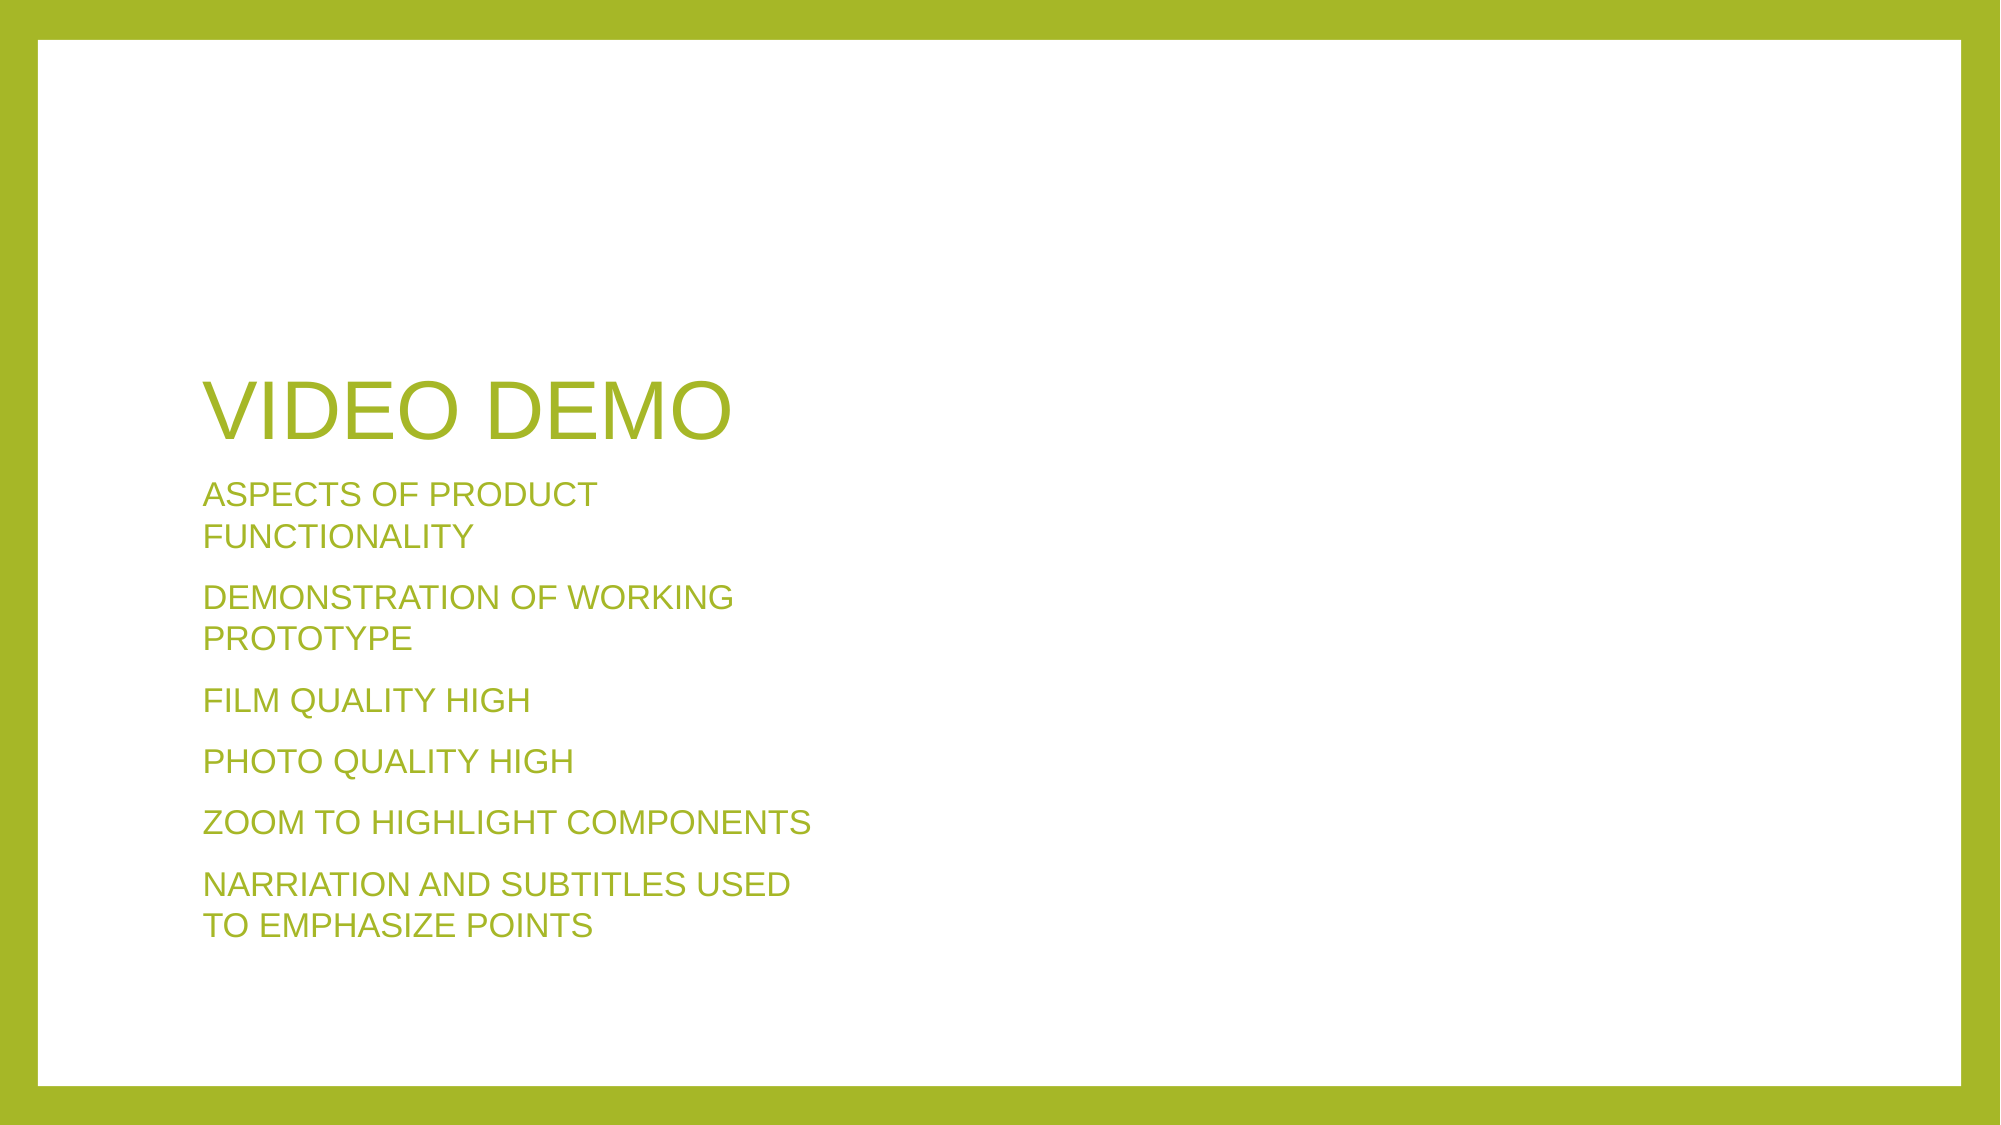

# VIDEO DEMO

ASPECTS OF PRODUCT FUNCTIONALITY
DEMONSTRATION OF WORKING PROTOTYPE
FILM QUALITY HIGH
PHOTO QUALITY HIGH
ZOOM TO HIGHLIGHT COMPONENTS
NARRIATION AND SUBTITLES USED TO EMPHASIZE POINTS